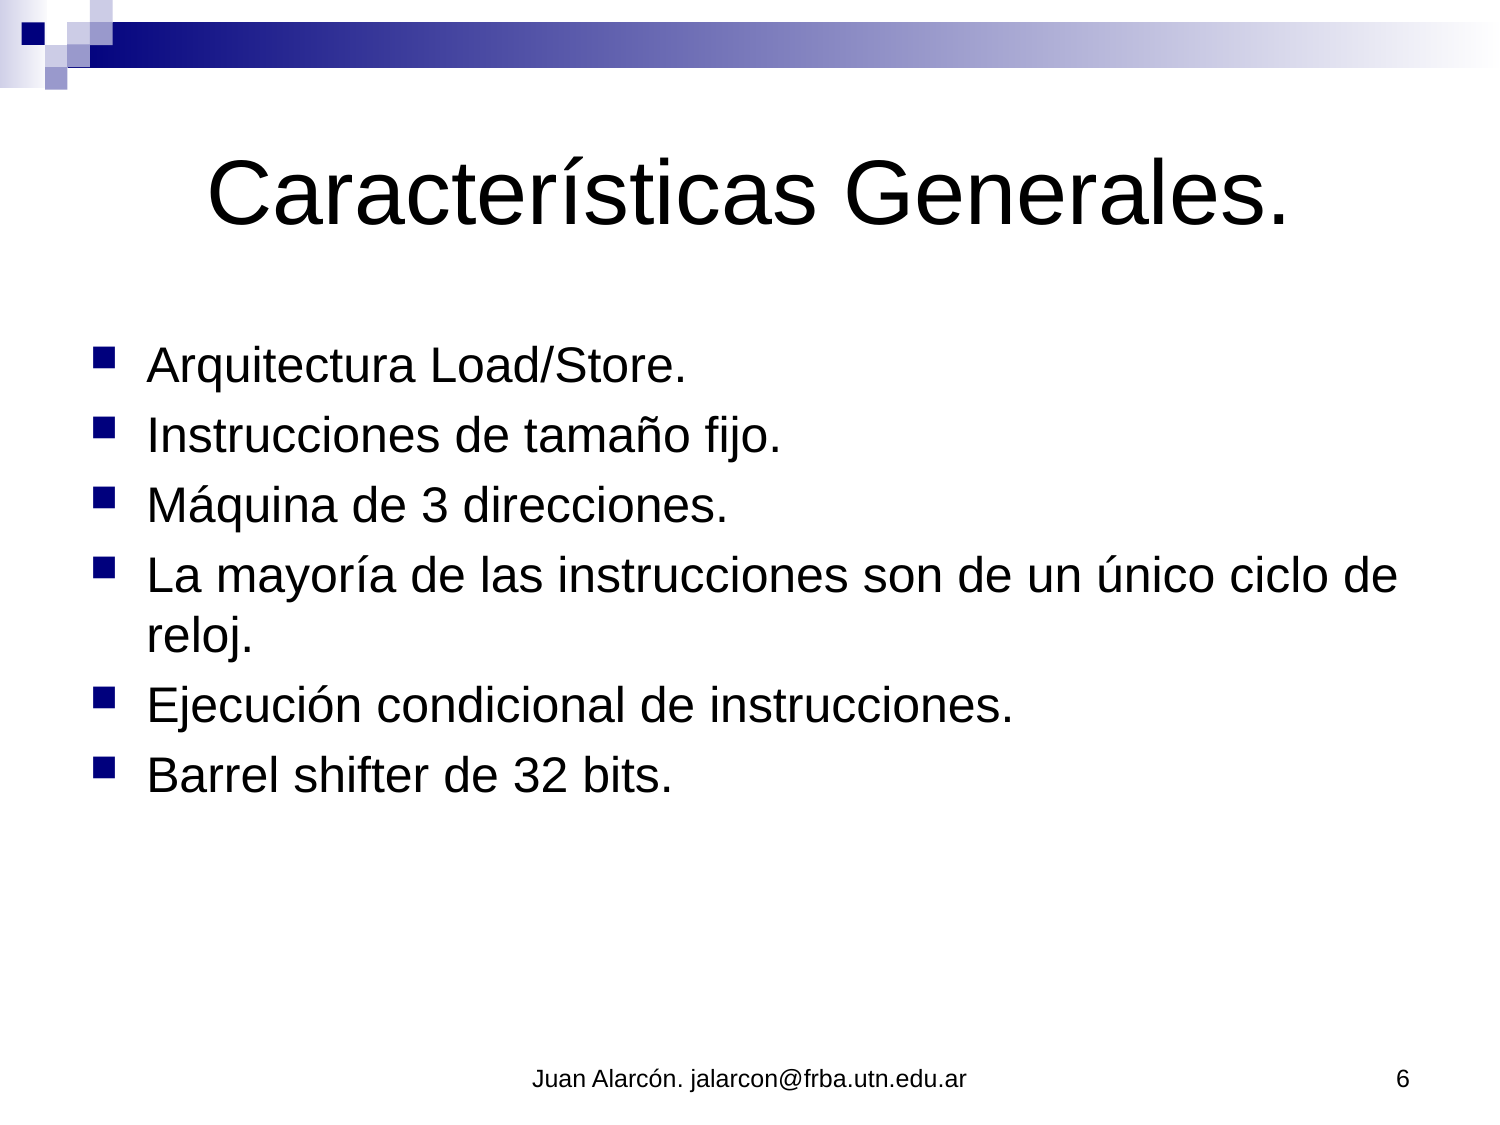

# Características Generales.
Arquitectura Load/Store.
Instrucciones de tamaño fijo.
Máquina de 3 direcciones.
La mayoría de las instrucciones son de un único ciclo de reloj.
Ejecución condicional de instrucciones.
Barrel shifter de 32 bits.

Juan Alarcón. jalarcon@frba.utn.edu.ar
6